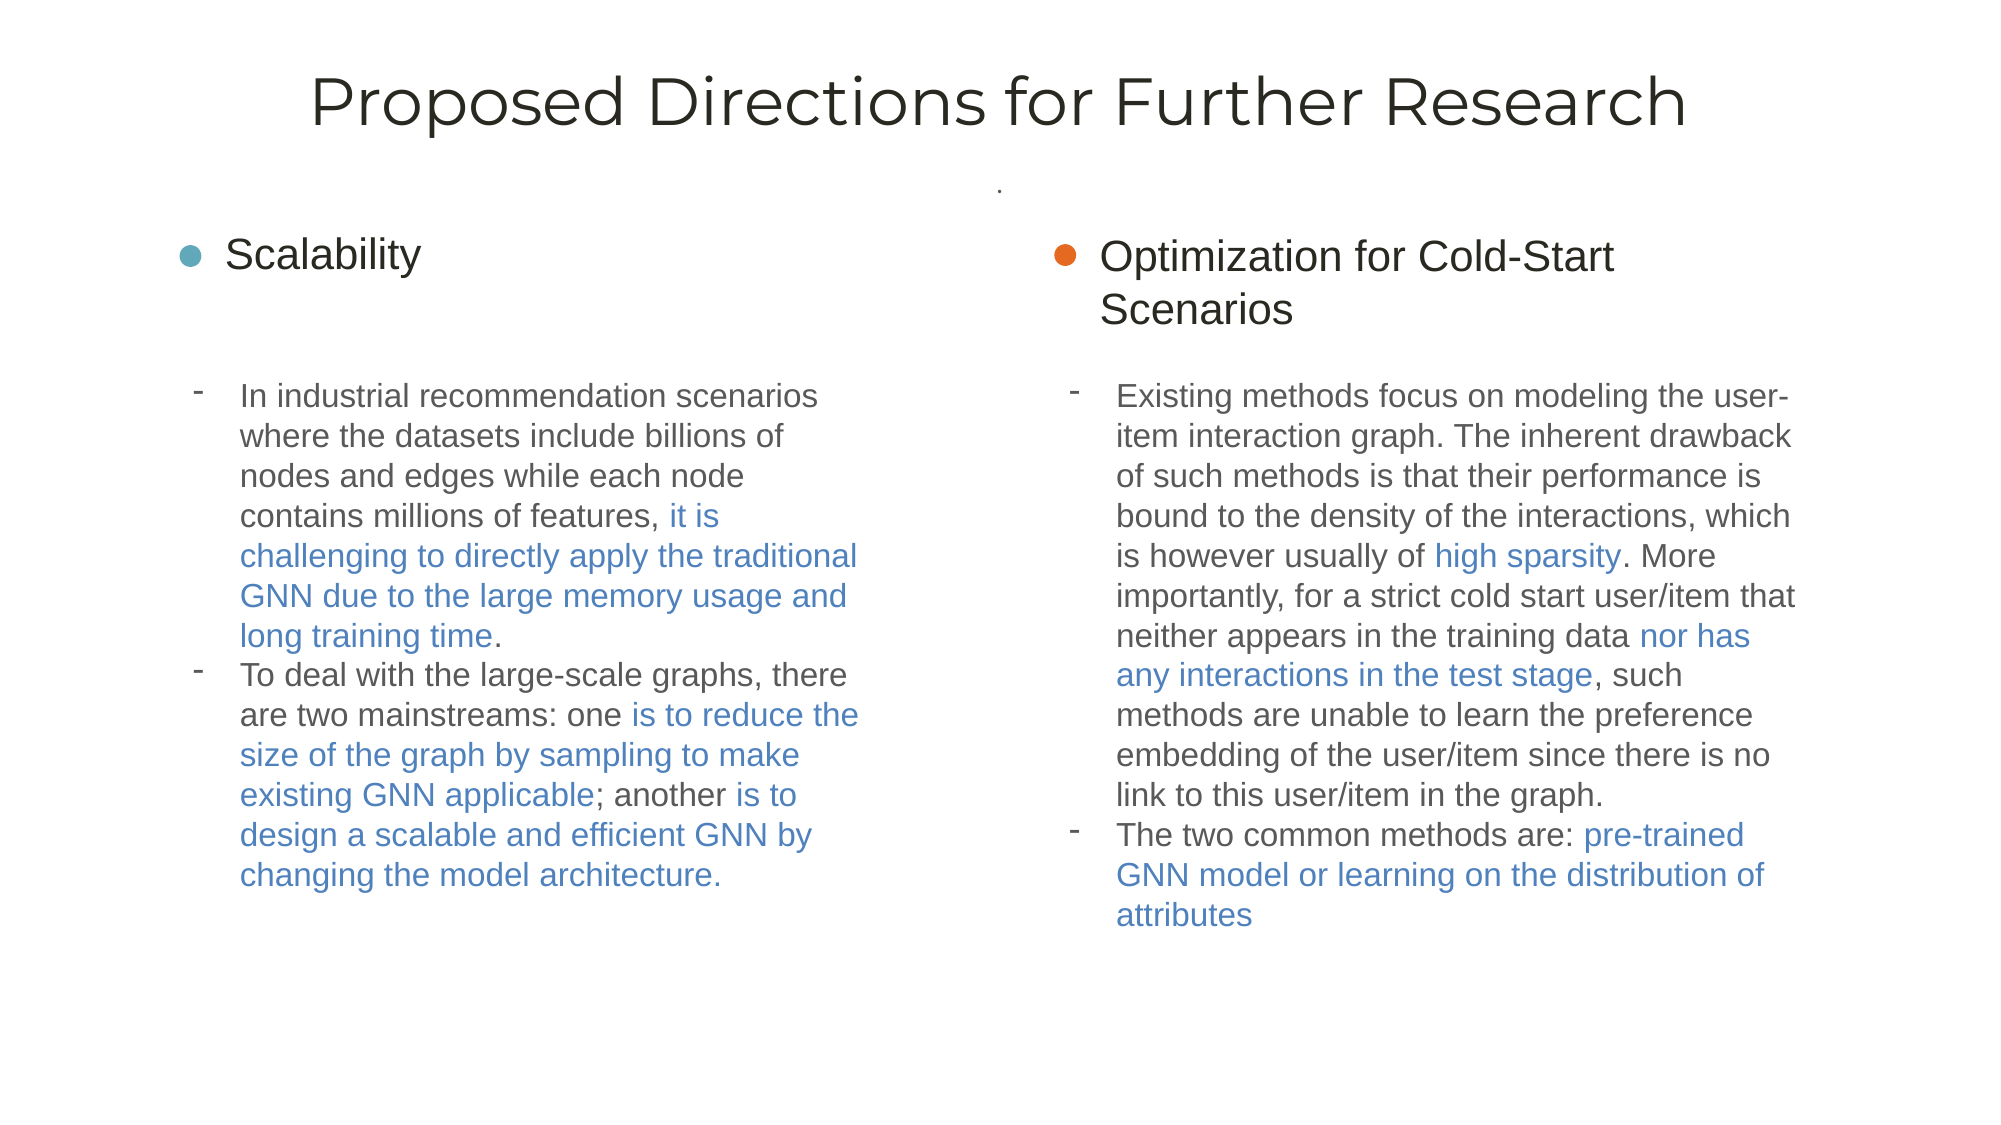

Proposed Directions for Further Research
.
Scalability
Optimization for Cold-Start
Scenarios

In industrial recommendation scenarios where the datasets include billions of nodes and edges while each node contains millions of features, it is challenging to directly apply the traditional GNN due to the large memory usage and long training time.
To deal with the large-scale graphs, there are two mainstreams: one is to reduce the size of the graph by sampling to make existing GNN applicable; another is to design a scalable and efficient GNN by changing the model architecture.
Existing methods focus on modeling the user-item interaction graph. The inherent drawback of such methods is that their performance is bound to the density of the interactions, which is however usually of high sparsity. More importantly, for a strict cold start user/item that neither appears in the training data nor has any interactions in the test stage, such methods are unable to learn the preference embedding of the user/item since there is no link to this user/item in the graph.
The two common methods are: pre-trained GNN model or learning on the distribution of attributes